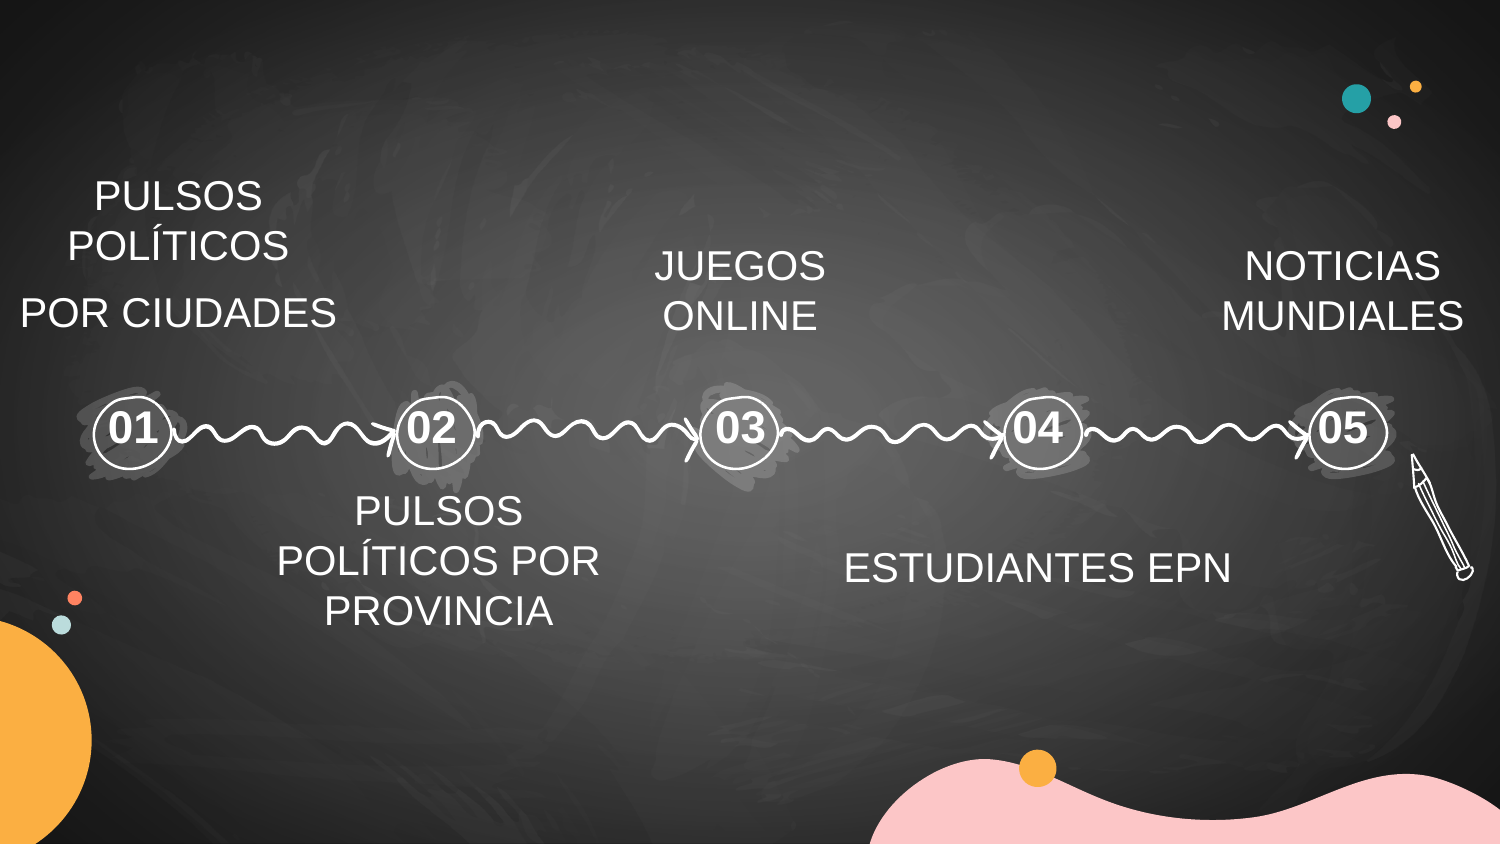

PULSOS POLÍTICOS
POR CIUDADES
NOTICIAS MUNDIALES
JUEGOS ONLINE

01
02
03
04
05

ESTUDIANTES EPN
PULSOS POLÍTICOS POR PROVINCIA